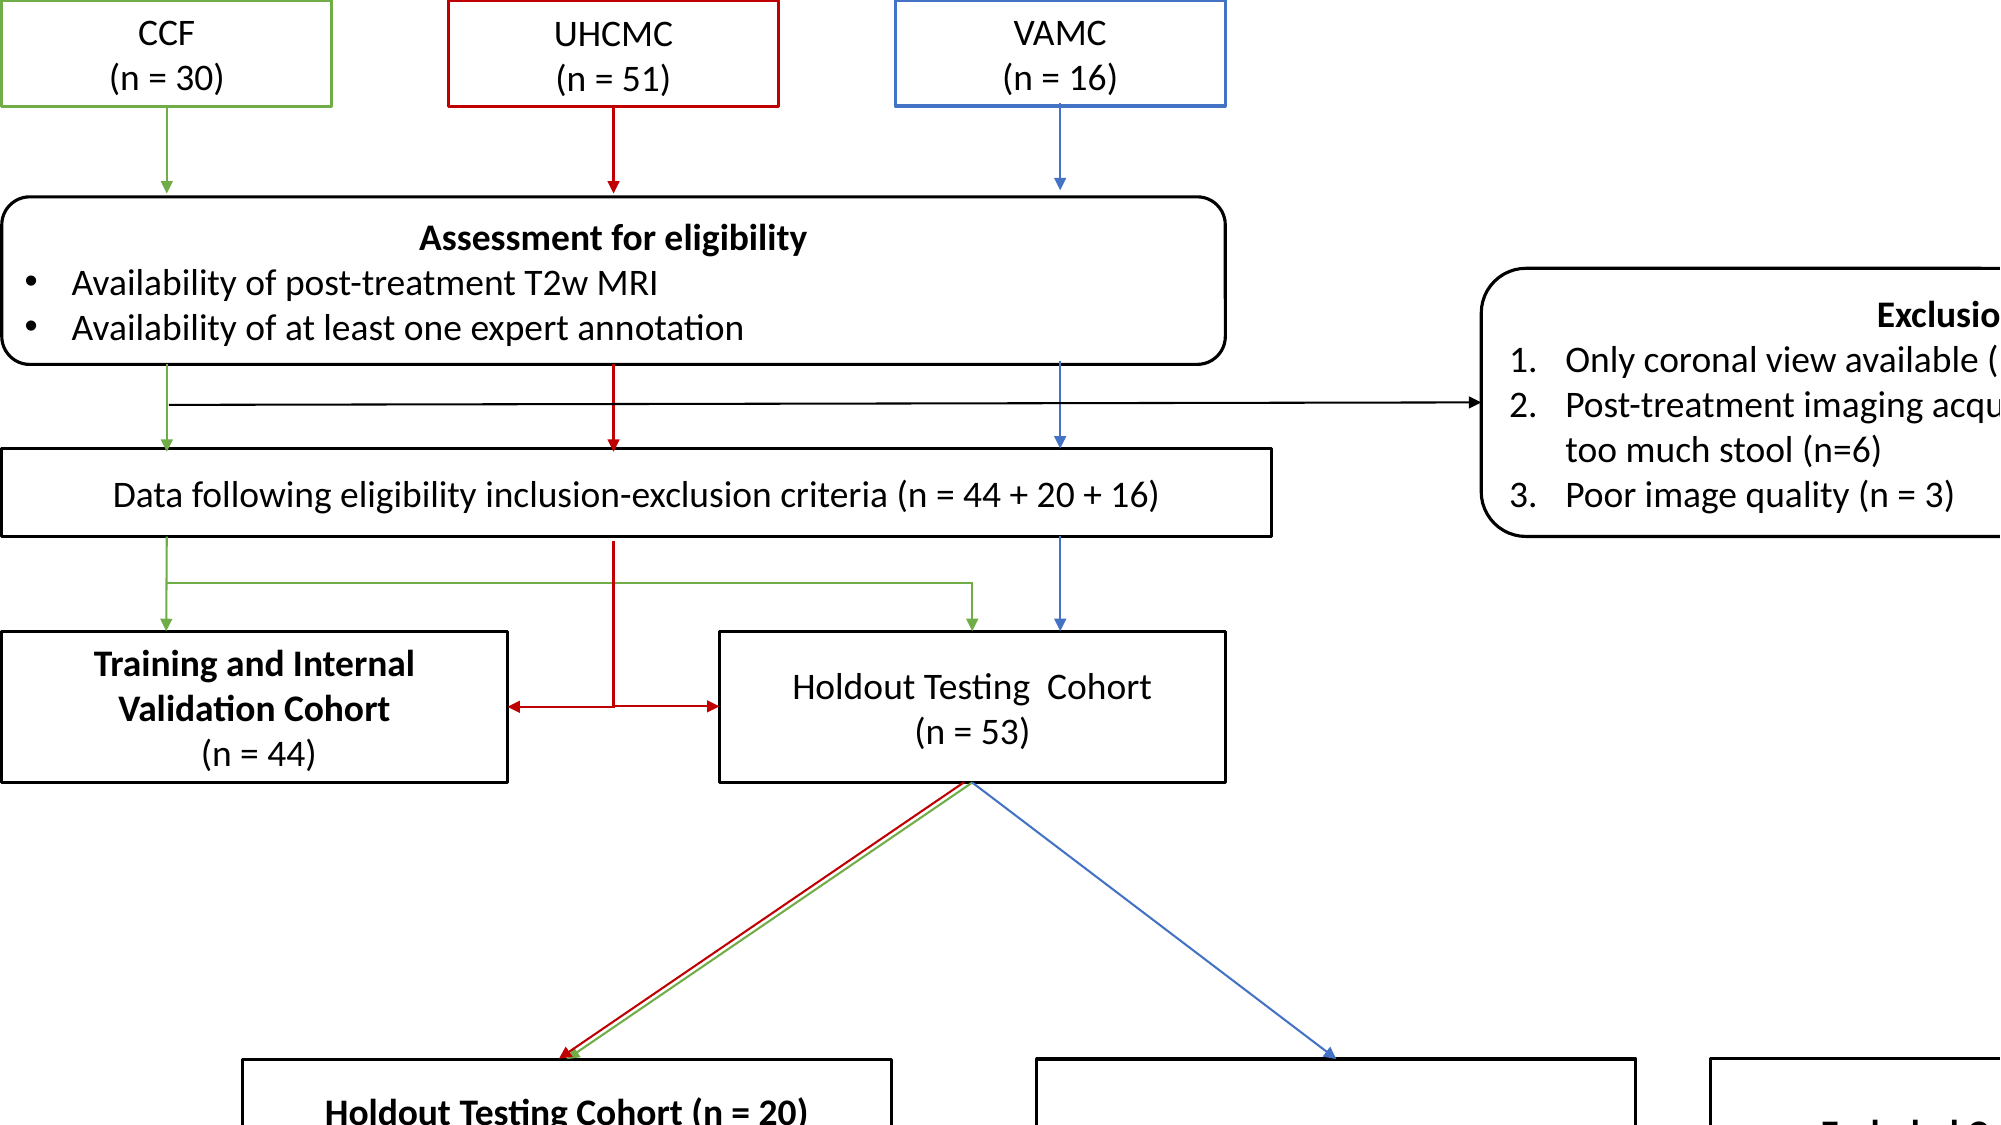

VAMC
(n = 16)
CCF
(n = 30)
UHCMC
(n = 51)
Assessment for eligibility
Availability of post-treatment T2w MRI
Availability of at least one expert annotation
Exclusion Criteria
Only coronal view available (n = 8)
Post-treatment imaging acquired without rectal gel or with too much stool (n=6)
Poor image quality (n = 3)
Data following eligibility inclusion-exclusion criteria (n = 44 + 20 + 16)
Training and Internal Validation Cohort
 (n = 44)
Holdout Testing  Cohort
(n = 53)
Excluded Cohort (n = 17)
Patients that met exclusion criteria
Holdout Testing Cohort (n = 20)
ROIs were independently annotated by two radiologists
4 only coronal view available
VAMC Cohort (n = 16)
All patients from VAMC